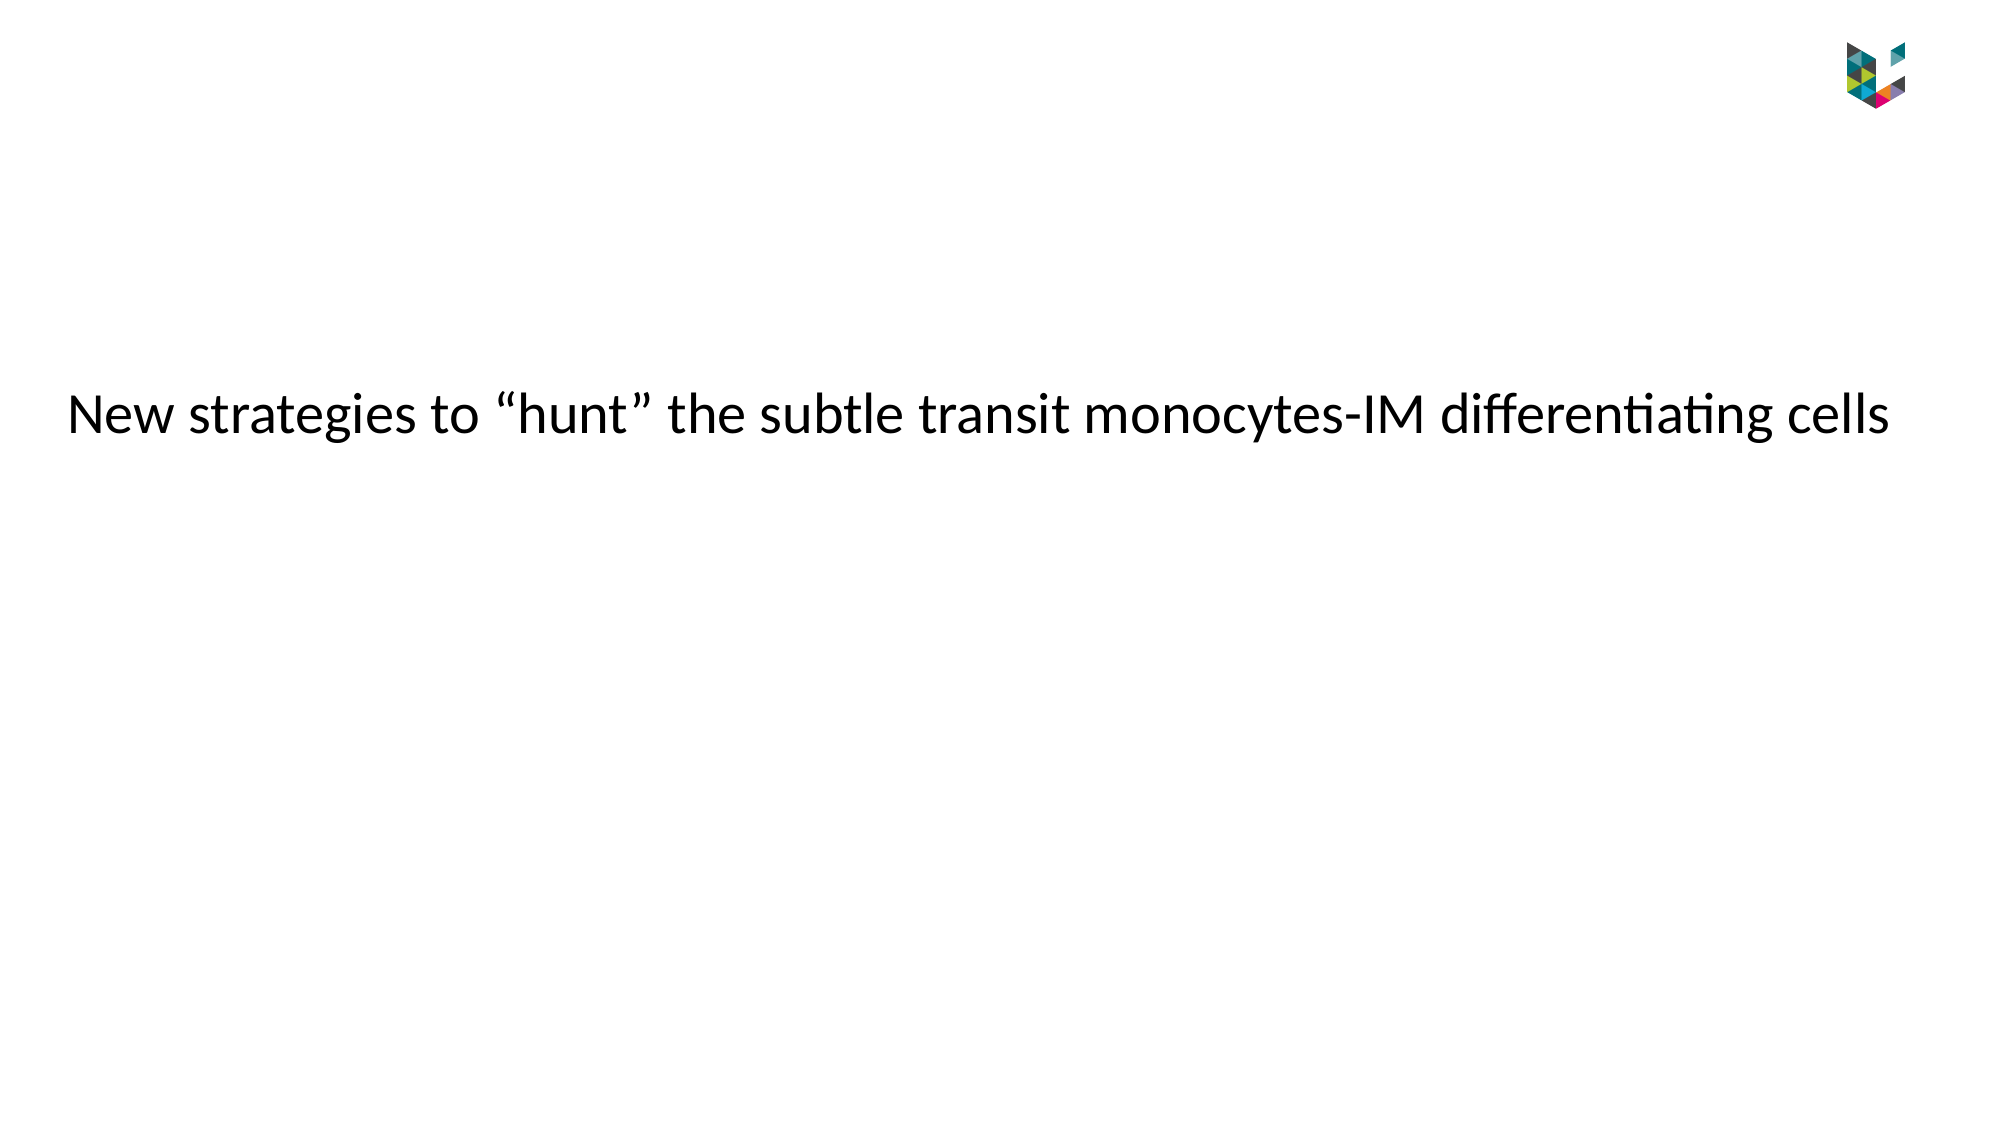

New strategies to “hunt” the subtle transit monocytes-IM differentiating cells